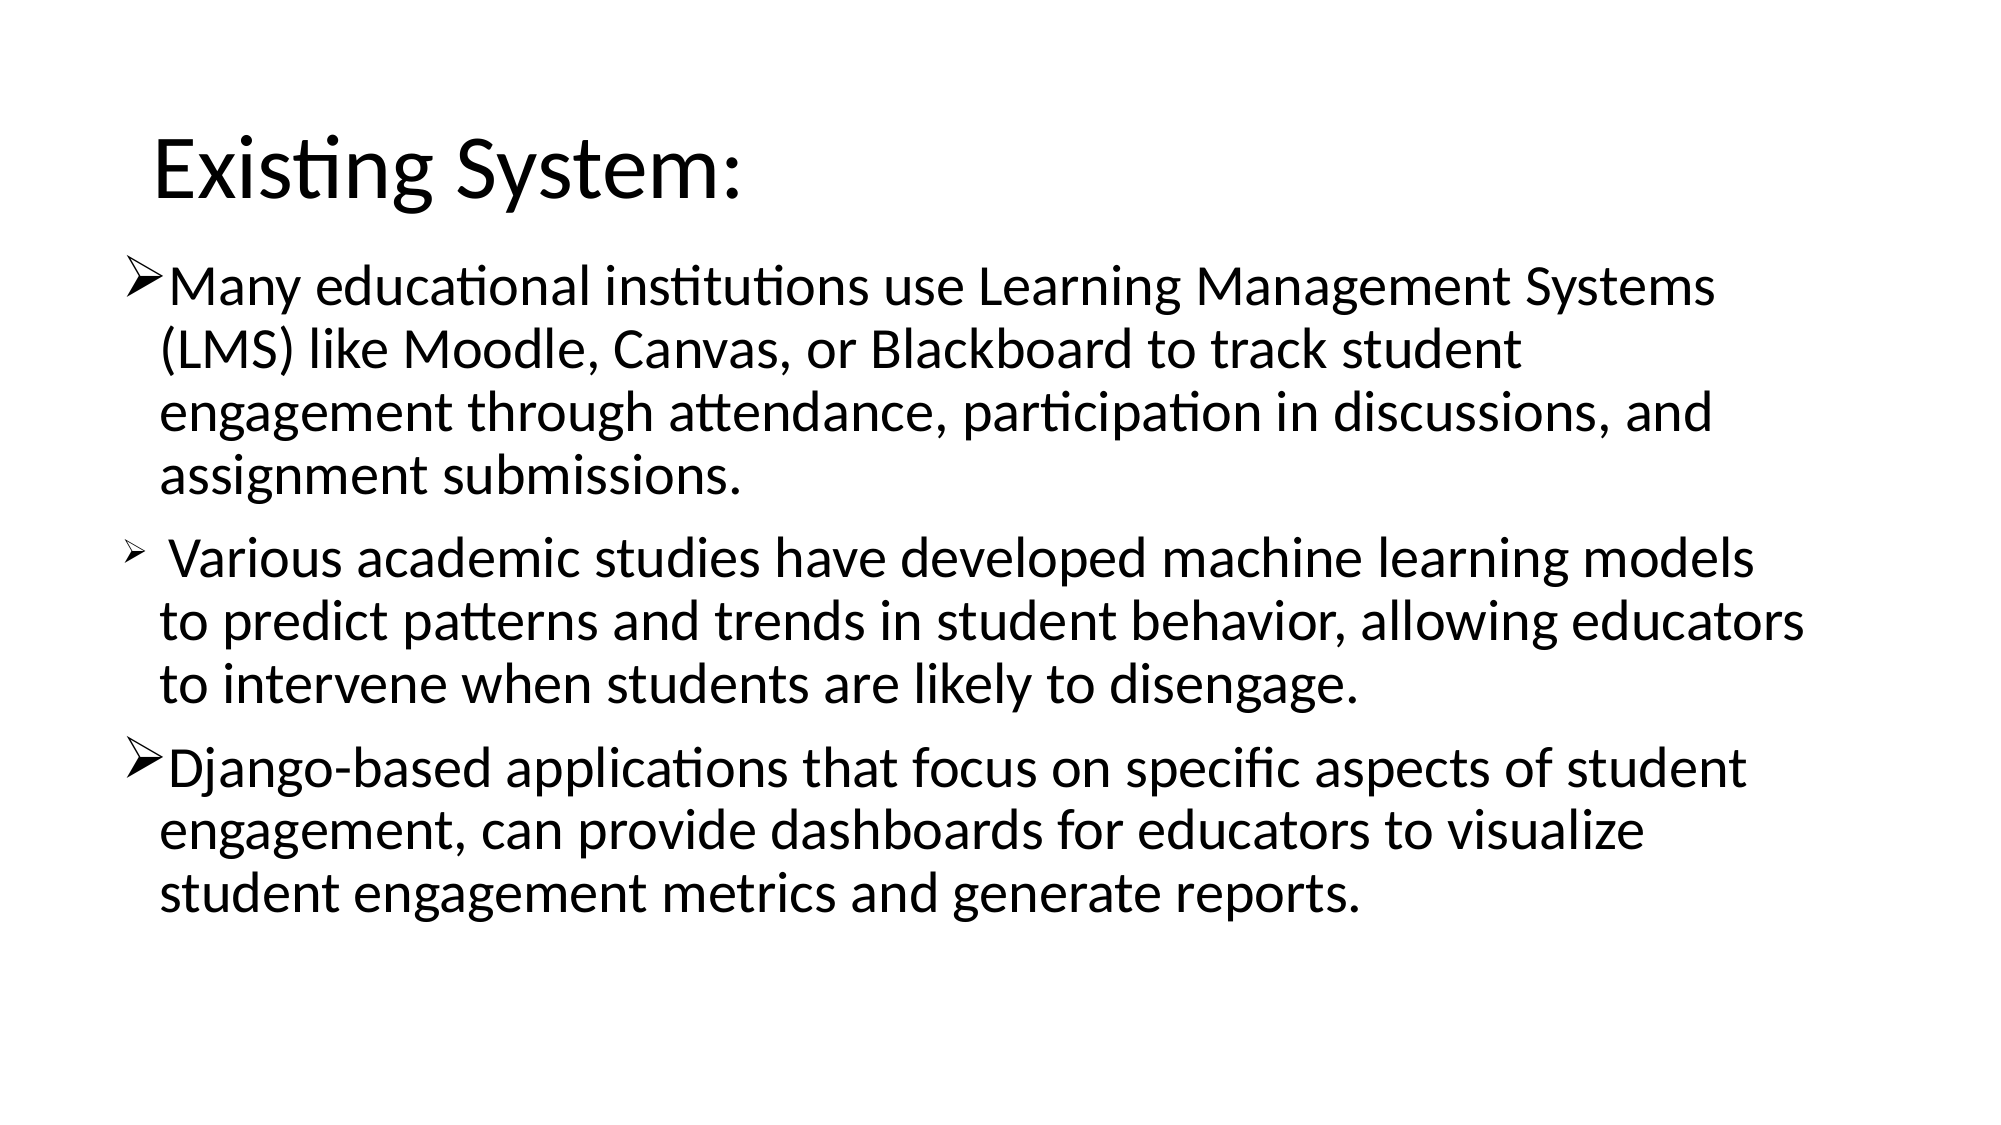

# Existing System:
Many educational institutions use Learning Management Systems (LMS) like Moodle, Canvas, or Blackboard to track student engagement through attendance, participation in discussions, and assignment submissions.
 Various academic studies have developed machine learning models to predict patterns and trends in student behavior, allowing educators to intervene when students are likely to disengage.
Django-based applications that focus on specific aspects of student engagement, can provide dashboards for educators to visualize student engagement metrics and generate reports.